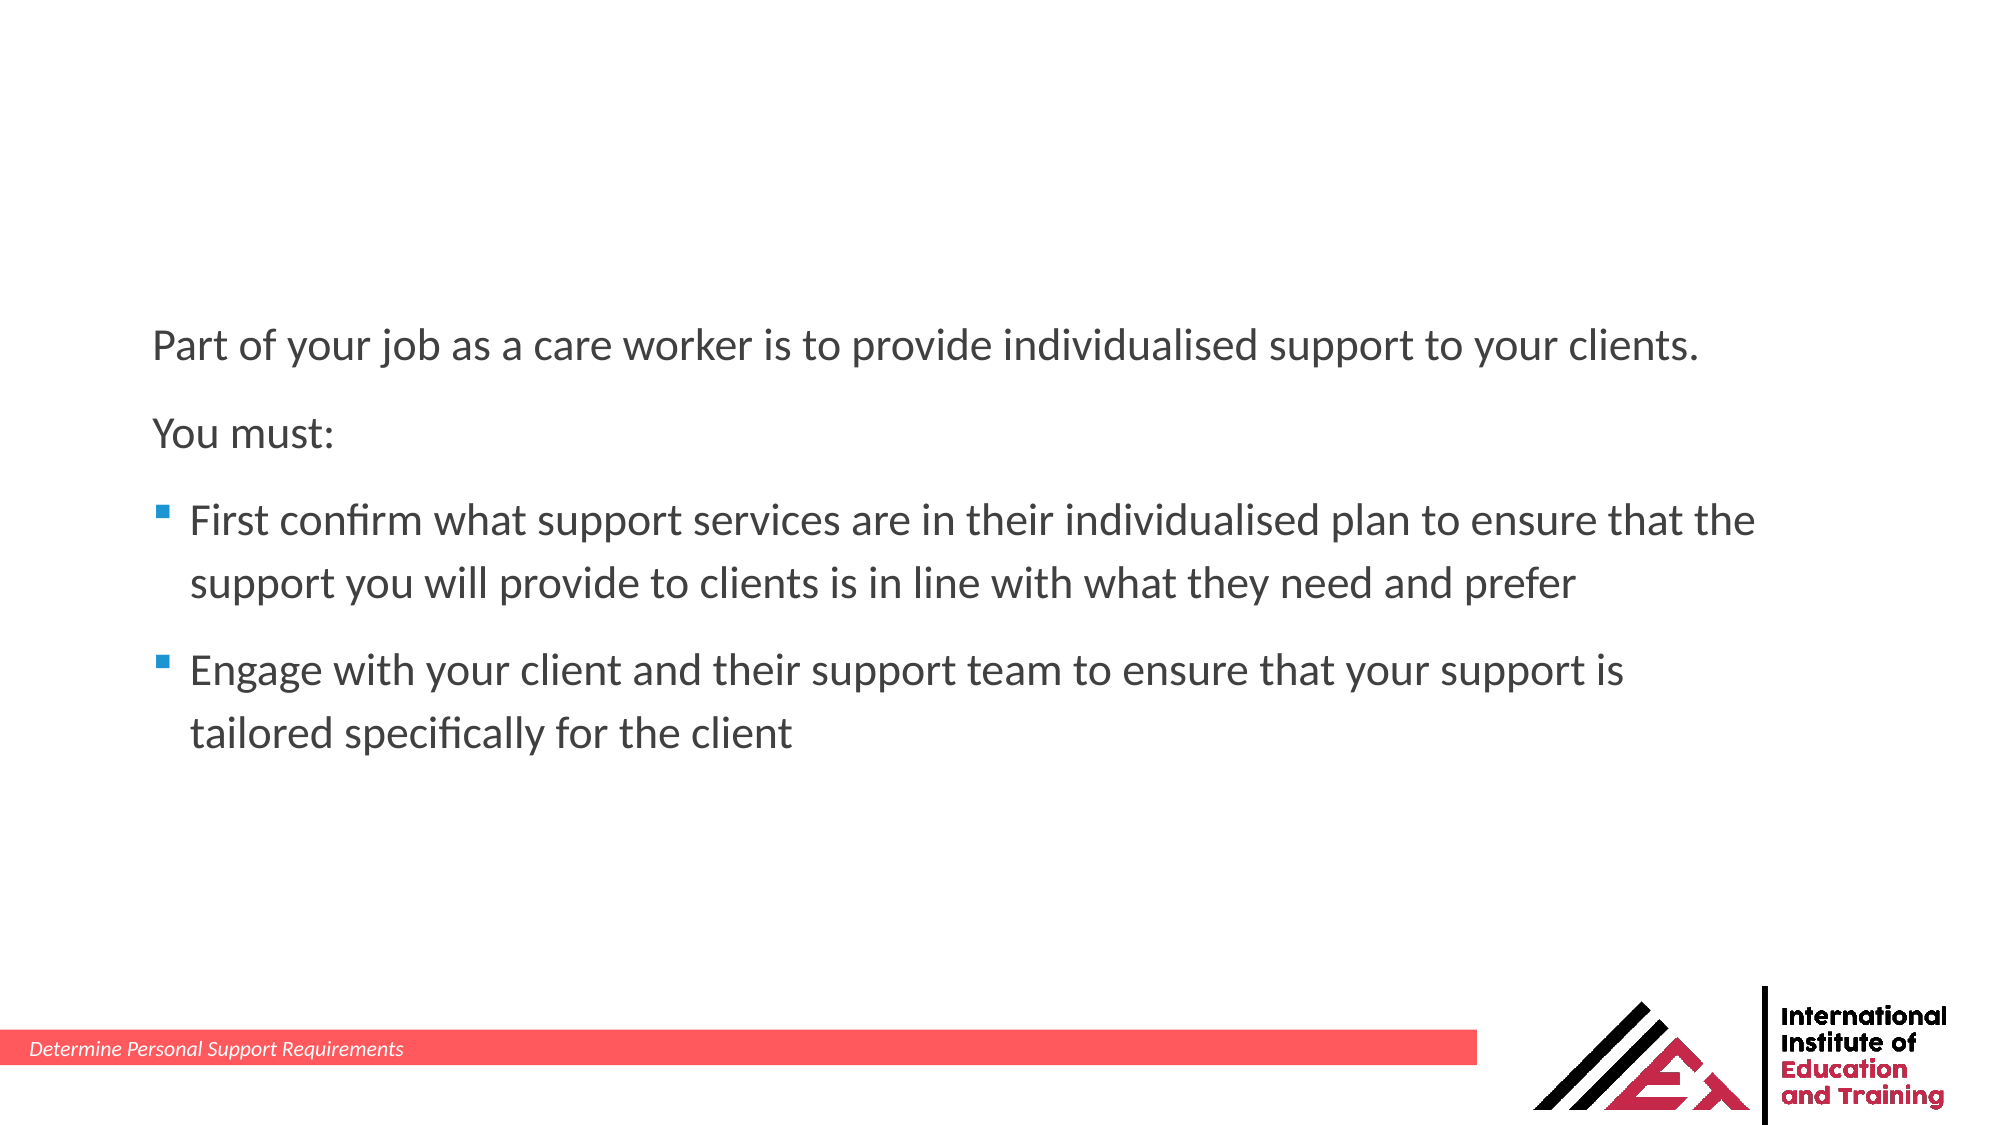

Part of your job as a care worker is to provide individualised support to your clients.
You must:
First confirm what support services are in their individualised plan to ensure that the support you will provide to clients is in line with what they need and prefer
Engage with your client and their support team to ensure that your support is tailored specifically for the client
Determine Personal Support Requirements